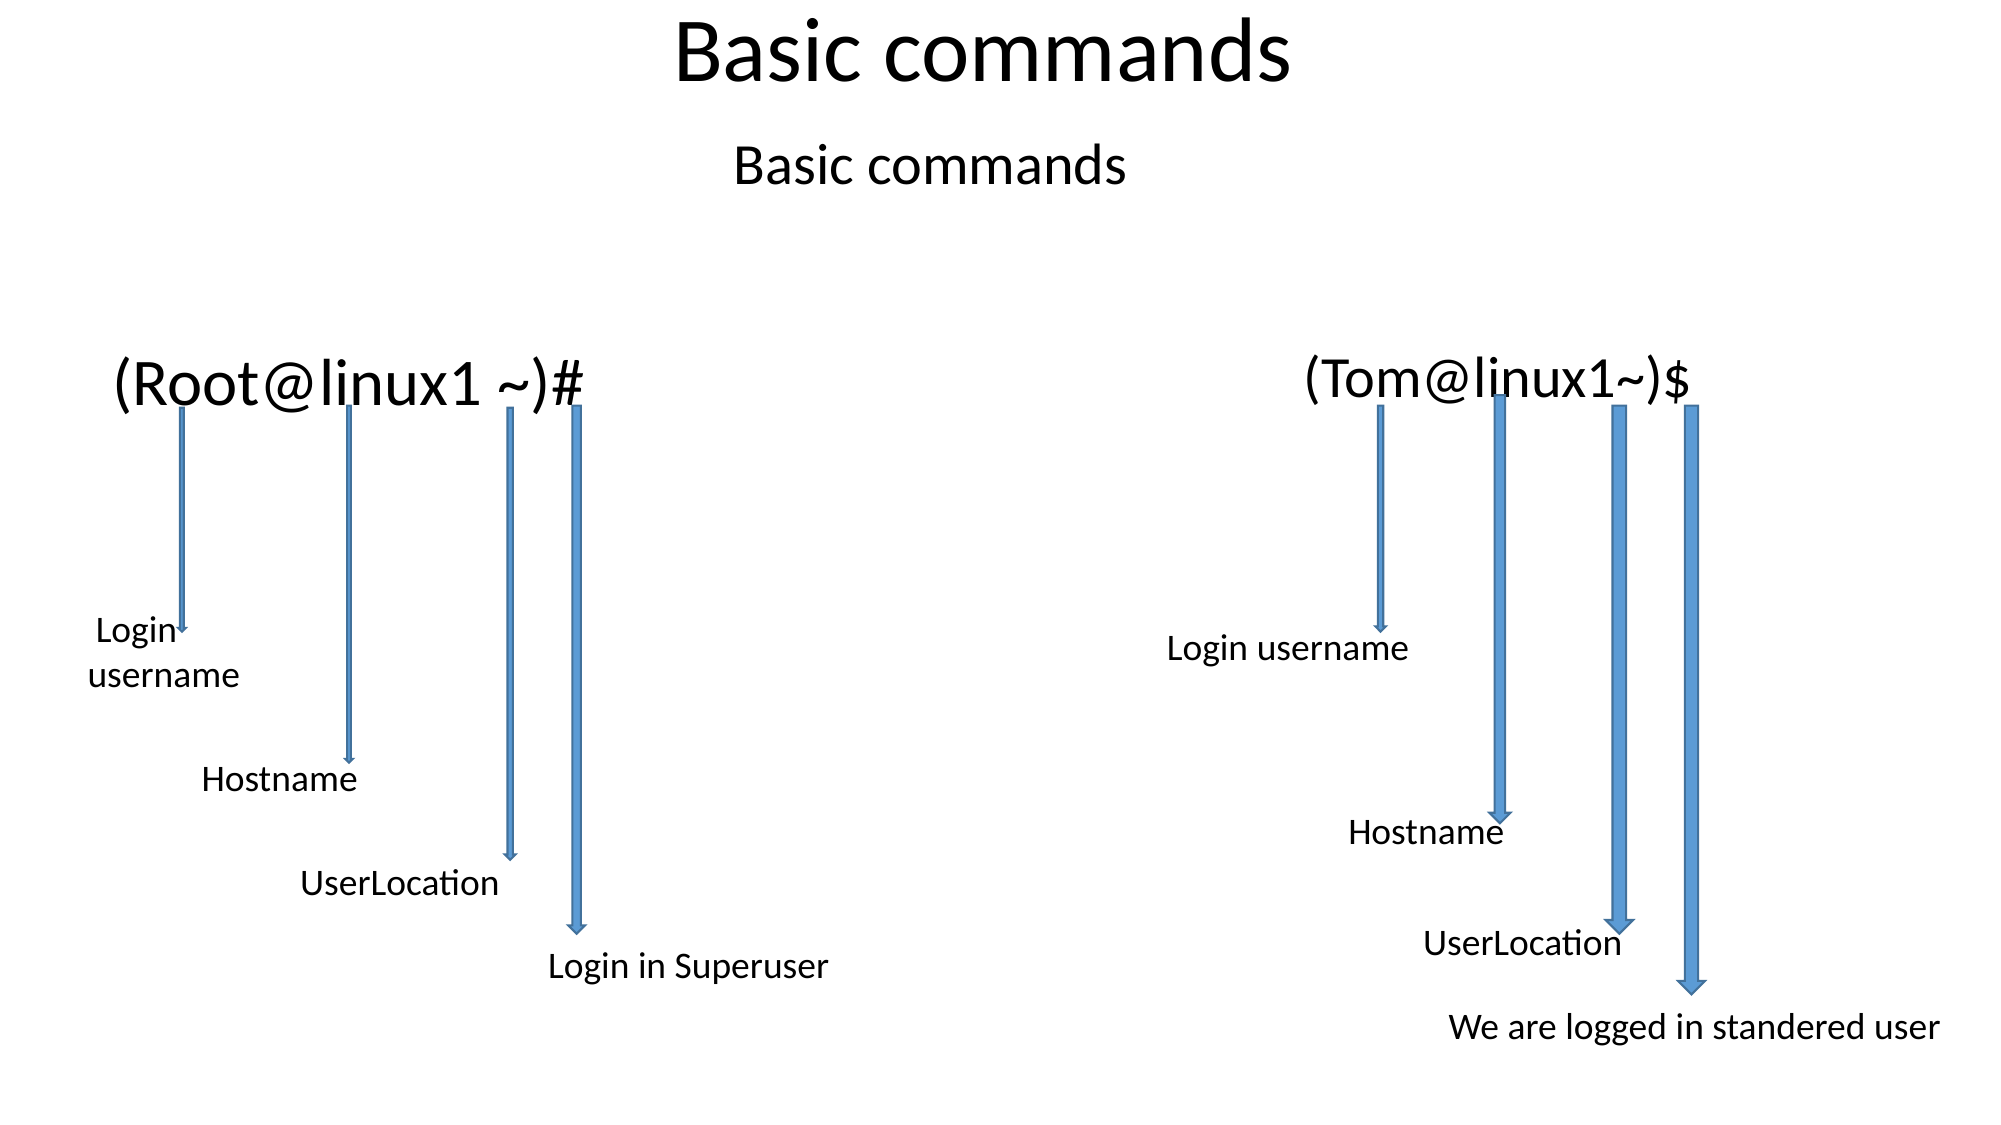

Basic commands
                                            Basic commands
 (Root@linux1 ~)#
 (Tom@linux1~)$

 Login username
Login username
 Hostname
Hostname
 UserLocation
UserLocation
Login in Superuser
We are logged in standered user